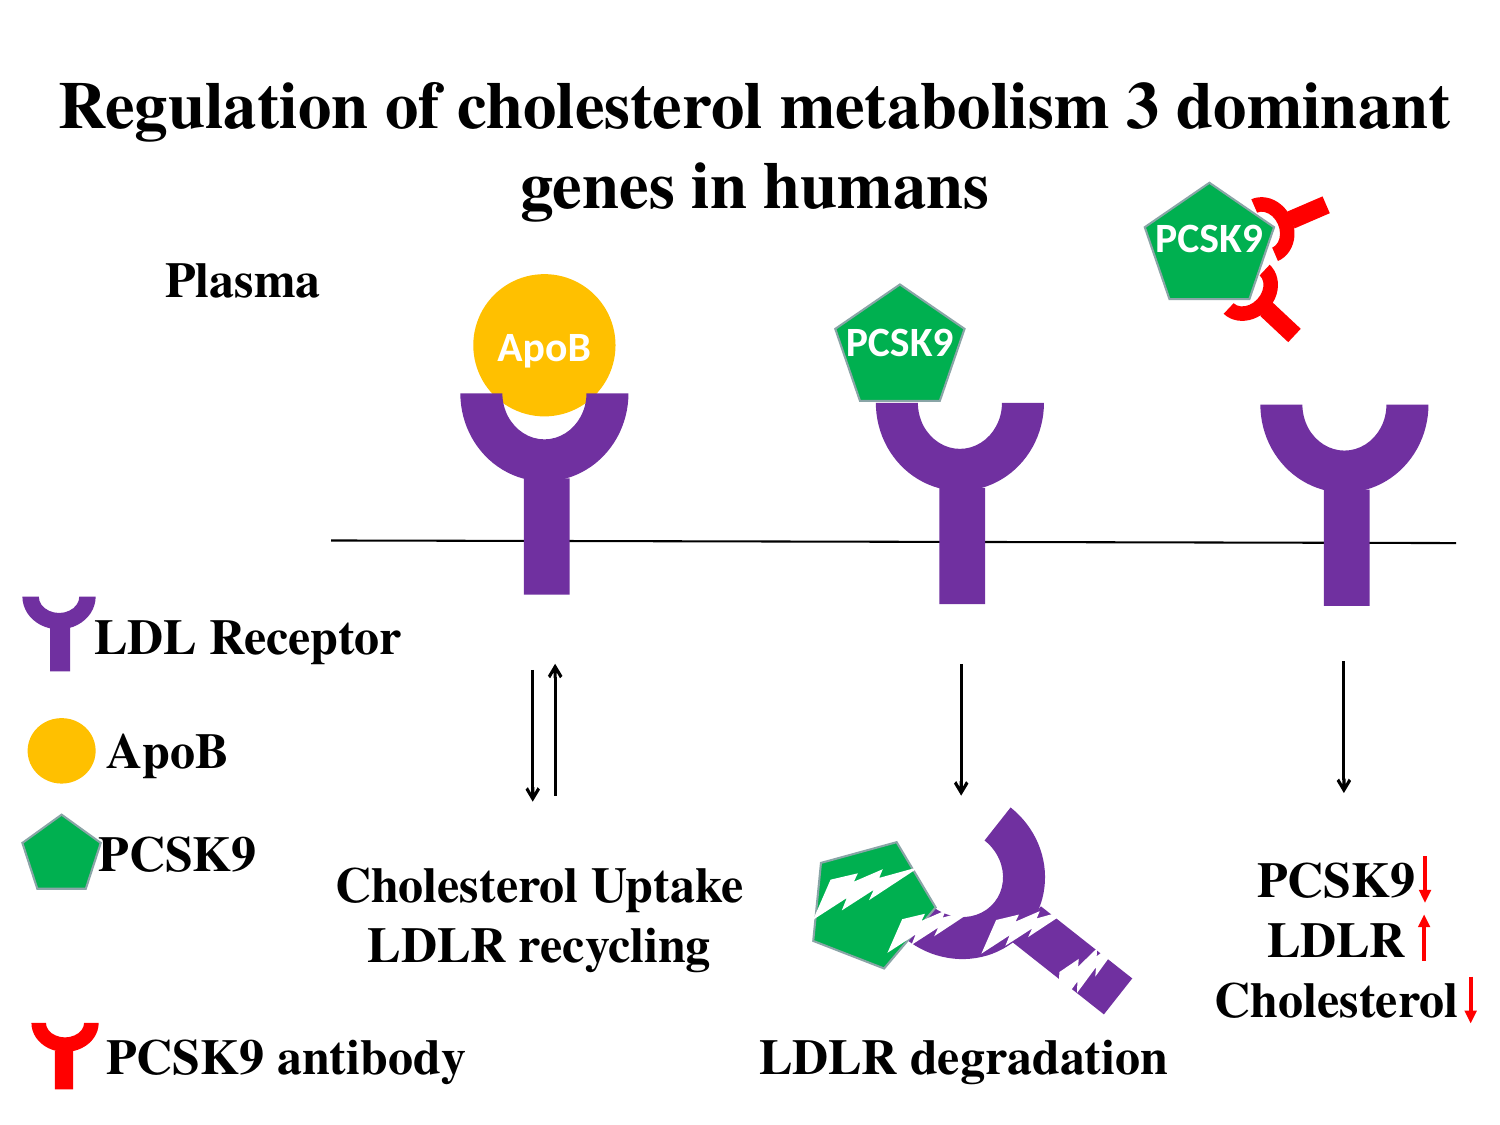

Regulation of cholesterol metabolism 3 dominant genes in humans

PCSK9
Plasma

ApoB

PCSK9

LDL Receptor
ApoB

PCSK9

PCSK9
LDLR
Cholesterol

Cholesterol Uptake
LDLR recycling

LDLR degradation
PCSK9 antibody